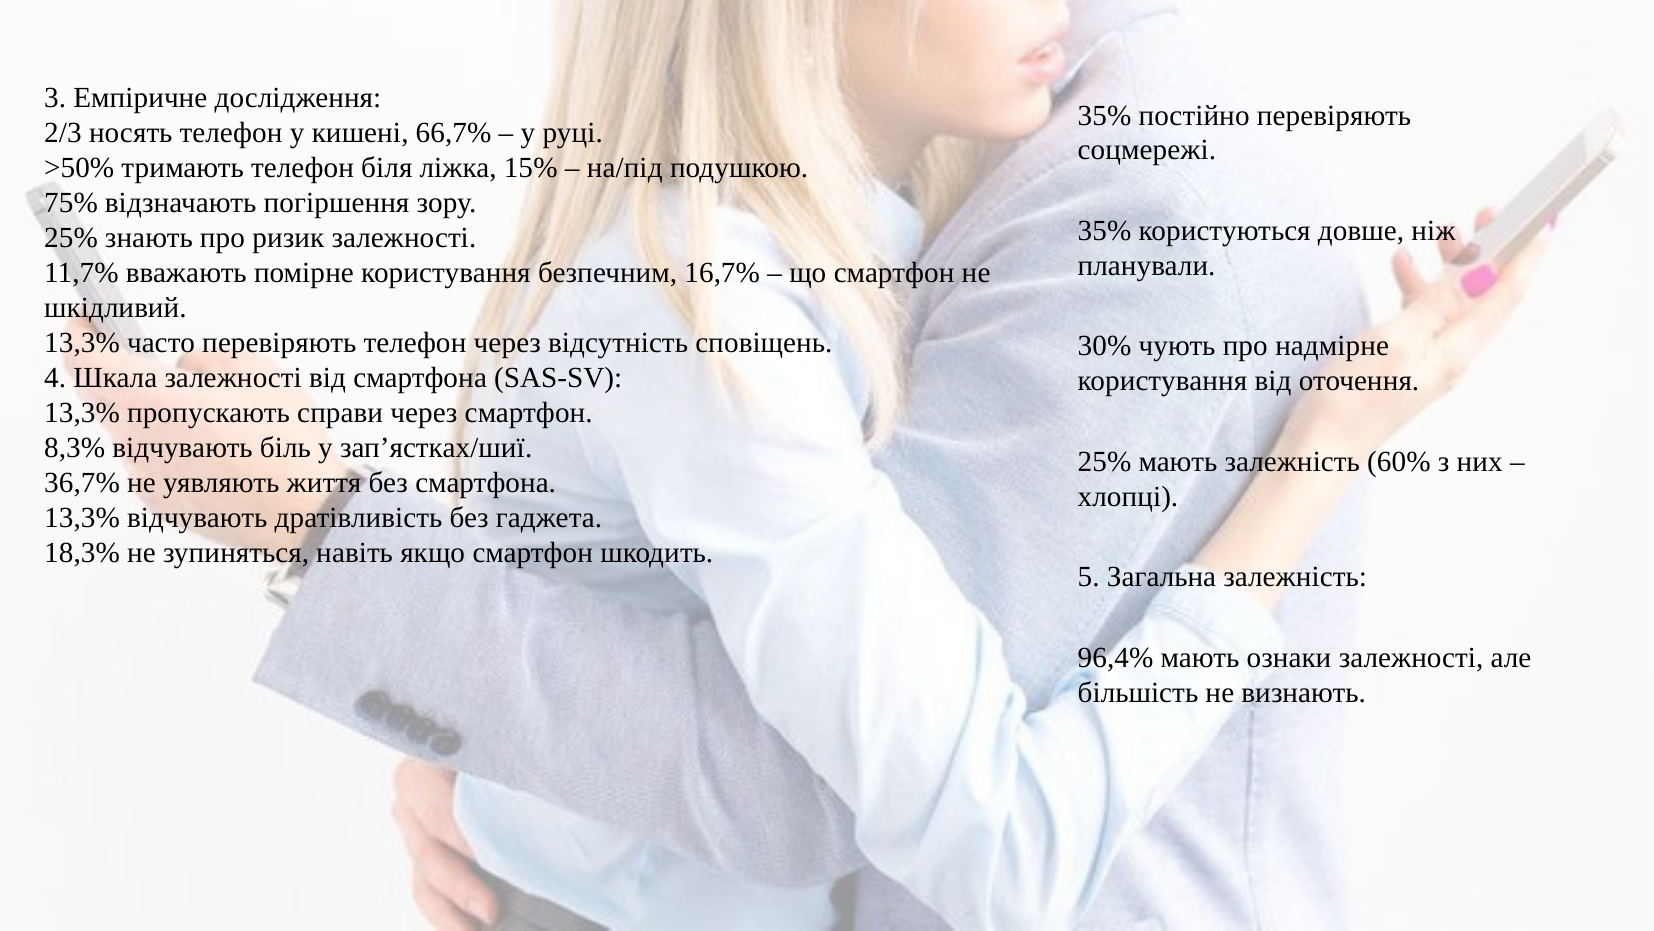

3. Емпіричне дослідження:
2/3 носять телефон у кишені, 66,7% – у руці.
>50% тримають телефон біля ліжка, 15% – на/під подушкою.
75% відзначають погіршення зору.
25% знають про ризик залежності.
11,7% вважають помірне користування безпечним, 16,7% – що смартфон не шкідливий.
13,3% часто перевіряють телефон через відсутність сповіщень.
4. Шкала залежності від смартфона (SAS-SV):
13,3% пропускають справи через смартфон.
8,3% відчувають біль у зап’ястках/шиї.
36,7% не уявляють життя без смартфона.
13,3% відчувають дратівливість без гаджета.
18,3% не зупиняться, навіть якщо смартфон шкодить.

35% постійно перевіряють соцмережі.
35% користуються довше, ніж планували.
30% чують про надмірне користування від оточення.
25% мають залежність (60% з них – хлопці).
5. Загальна залежність:
96,4% мають ознаки залежності, але більшість не визнають.